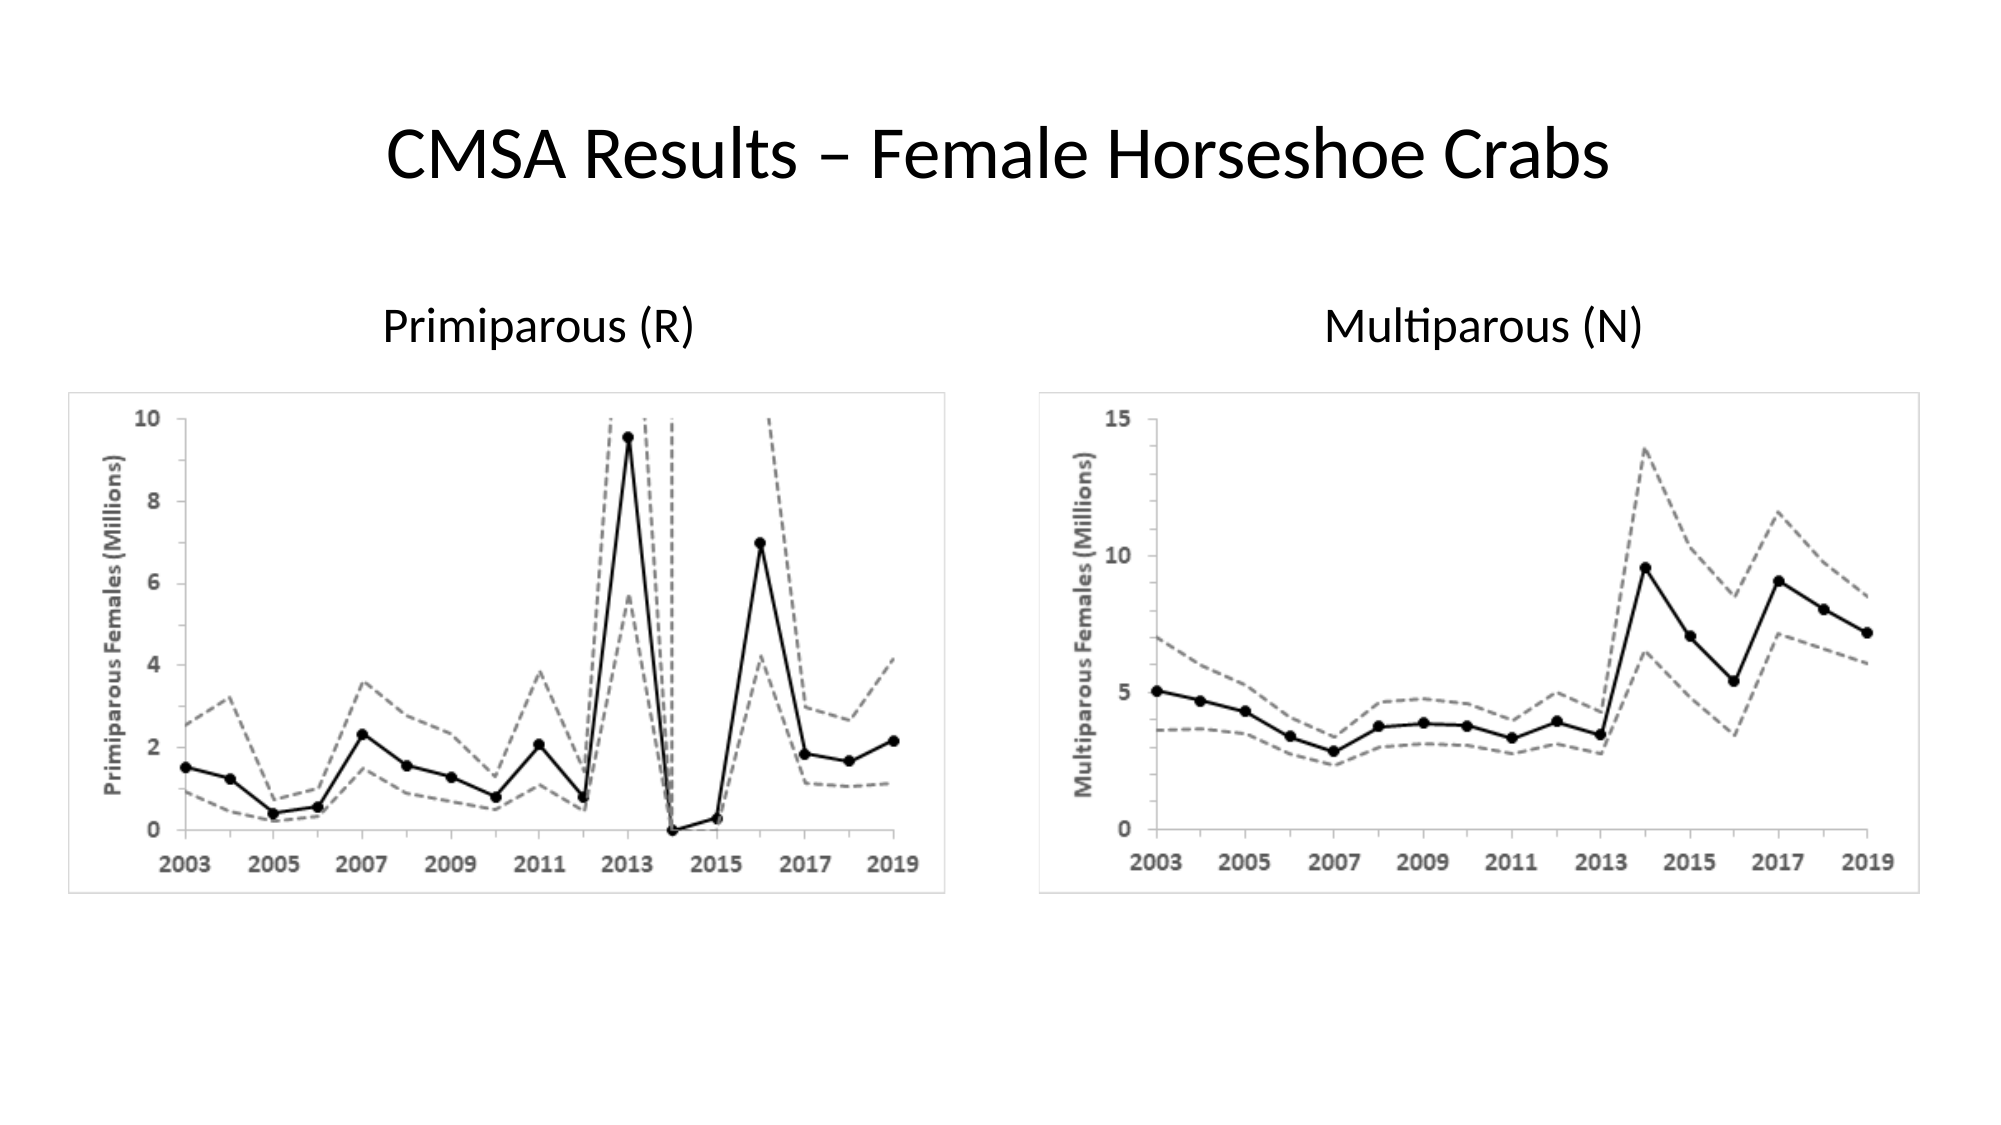

# CMSA Results – Female Horseshoe Crabs
Primiparous (R)
Multiparous (N)